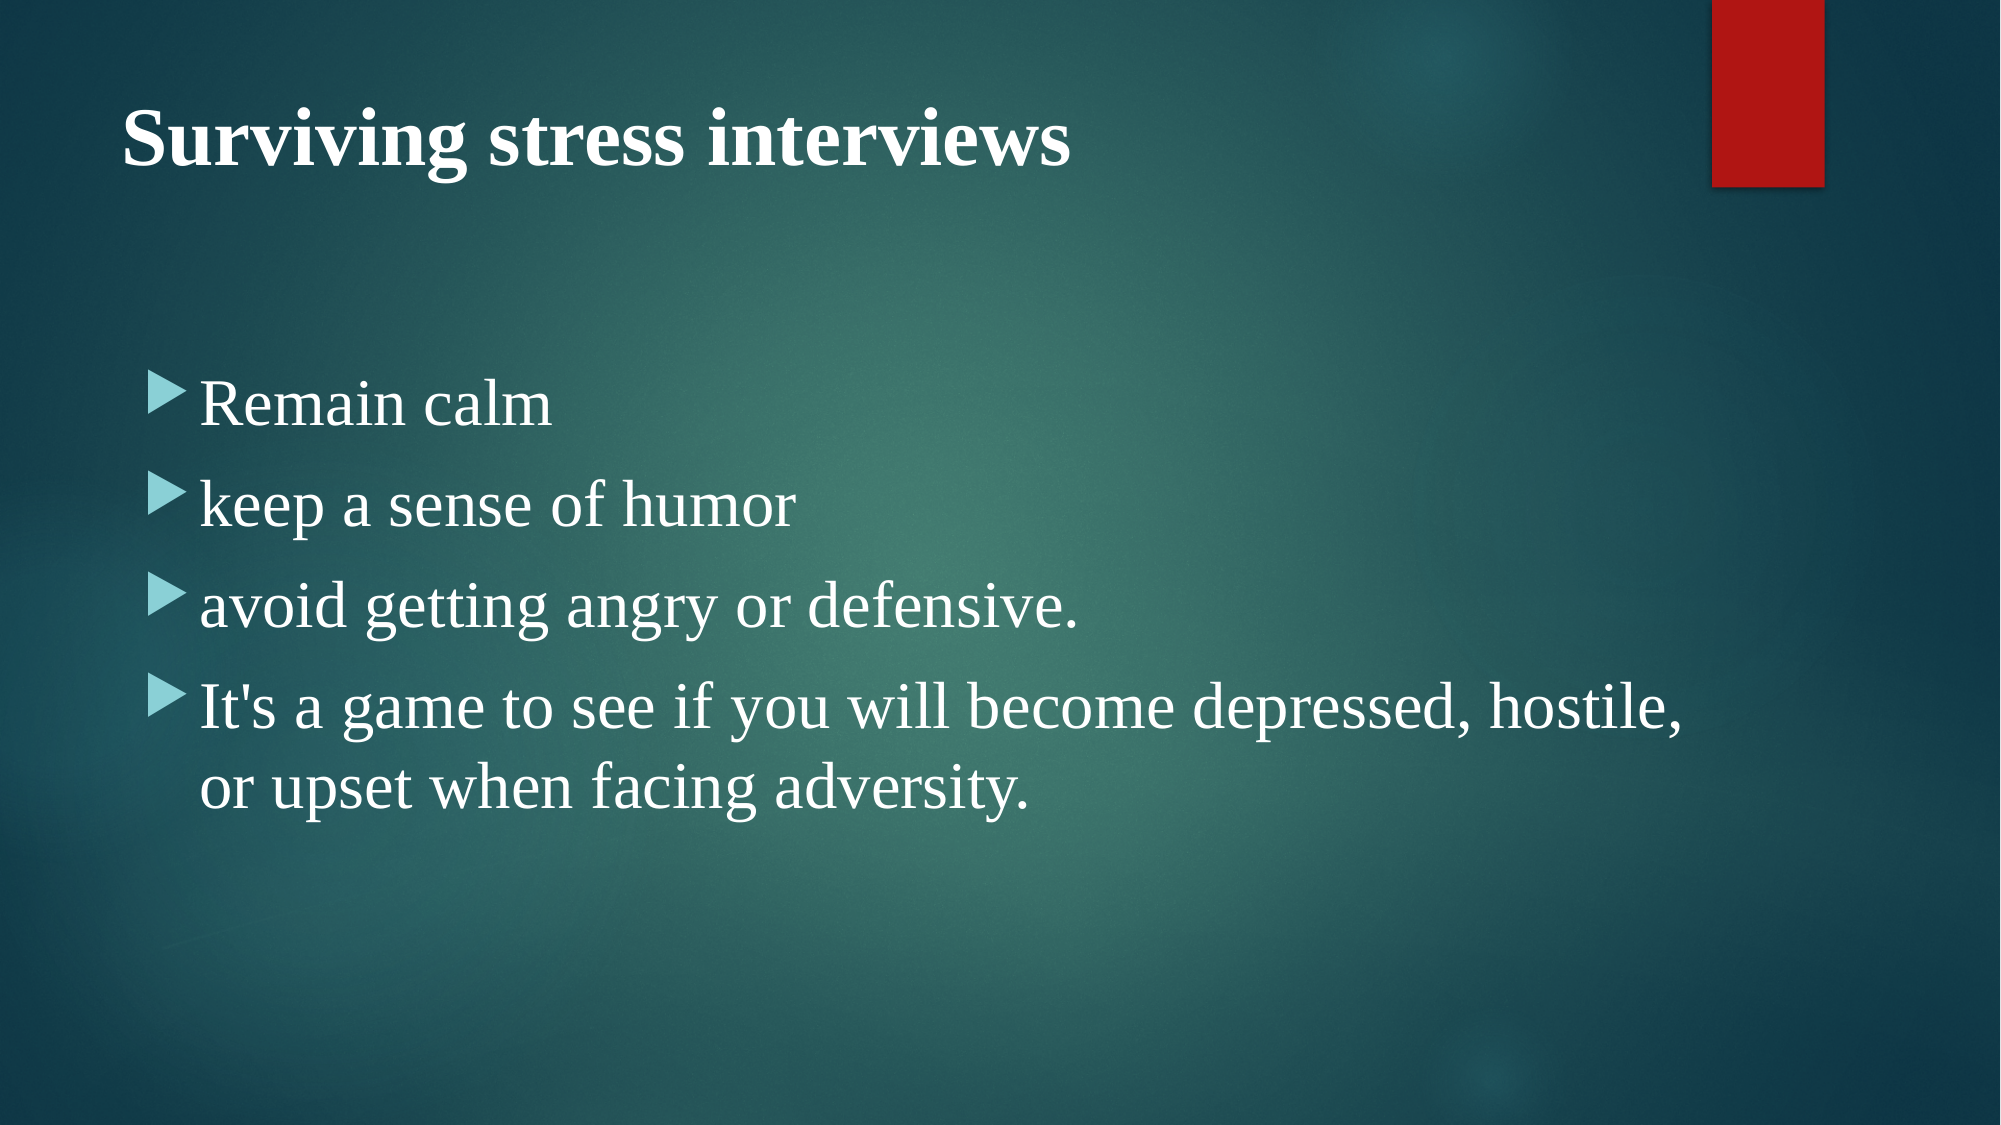

# Surviving stress interviews

Remain calm
keep a sense of humor
avoid getting angry or defensive.
It's a game to see if you will become depressed, hostile, or upset when facing adversity.